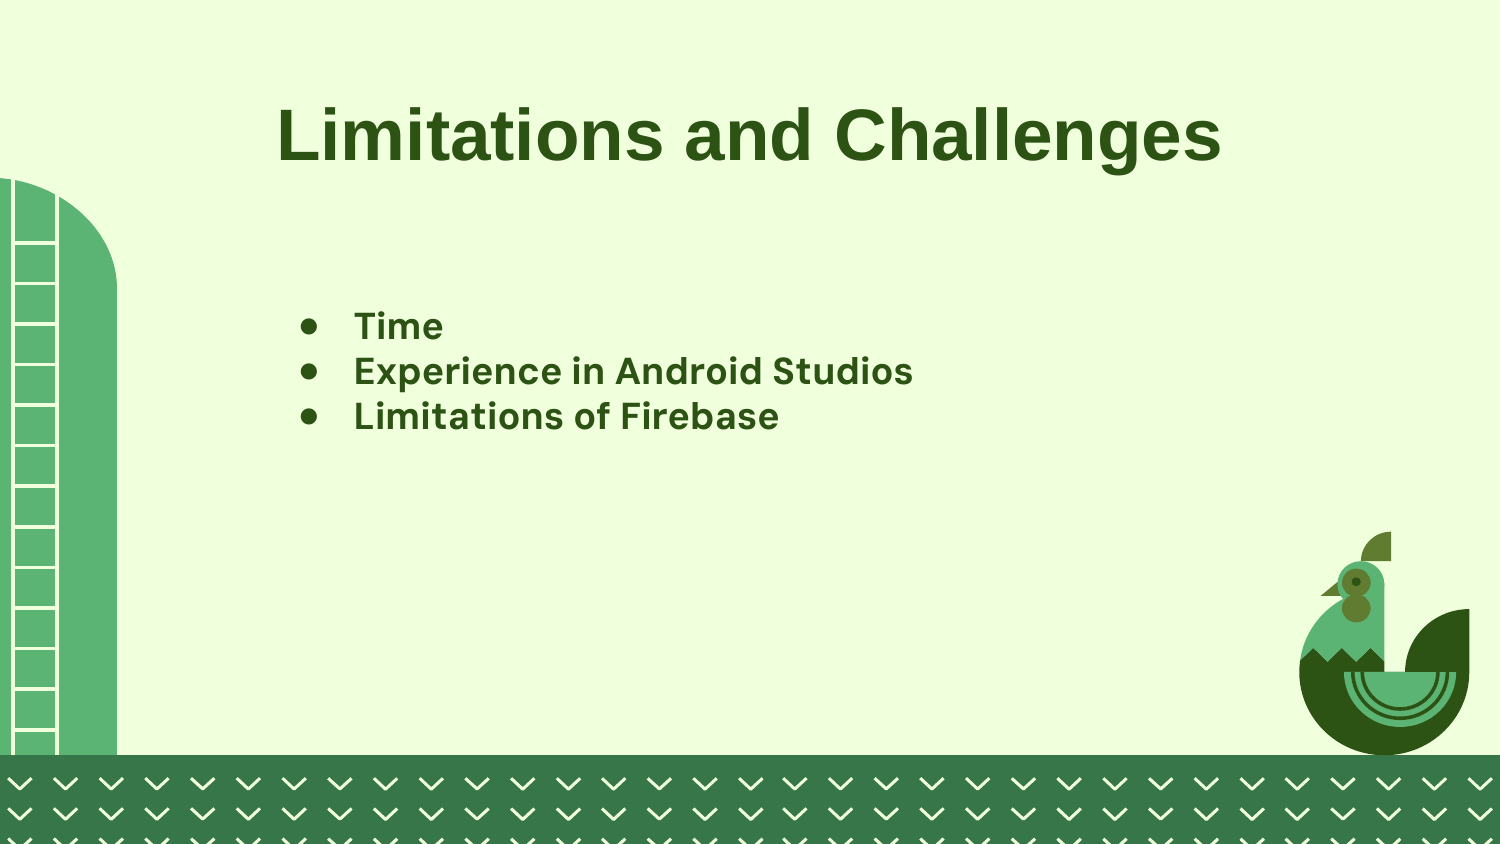

# Limitations and Challenges
Time
Experience in Android Studios
Limitations of Firebase